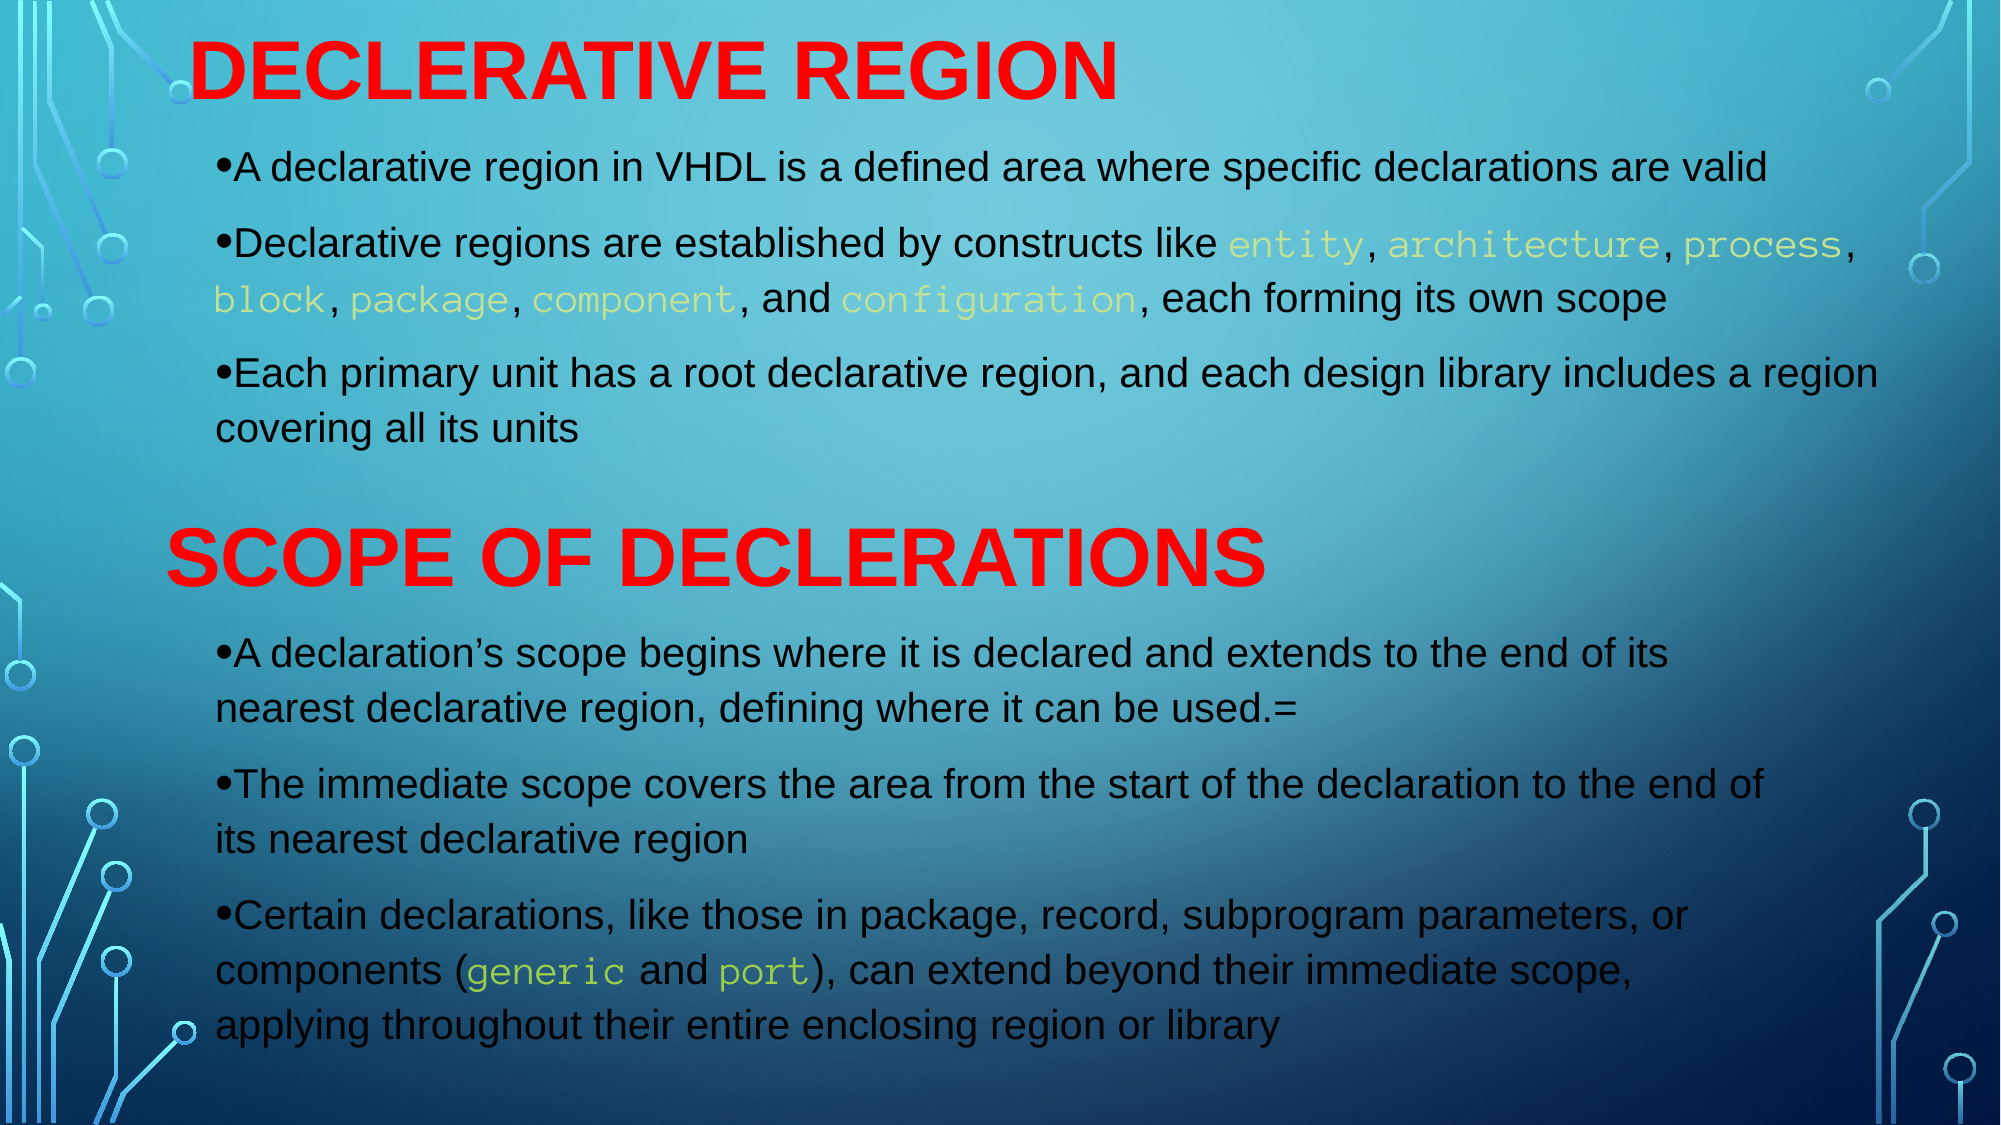

DECLERATIVE REGION

A declarative region in VHDL is a defined area where specific declarations are valid
Declarative regions are established by constructs like entity, architecture, process, block, package, component, and configuration, each forming its own scope
Each primary unit has a root declarative region, and each design library includes a region covering all its units

SCOPE of DECLERATIONS

A declaration’s scope begins where it is declared and extends to the end of its nearest declarative region, defining where it can be used.=
The immediate scope covers the area from the start of the declaration to the end of its nearest declarative region
Certain declarations, like those in package, record, subprogram parameters, or components (generic and port), can extend beyond their immediate scope, applying throughout their entire enclosing region or library